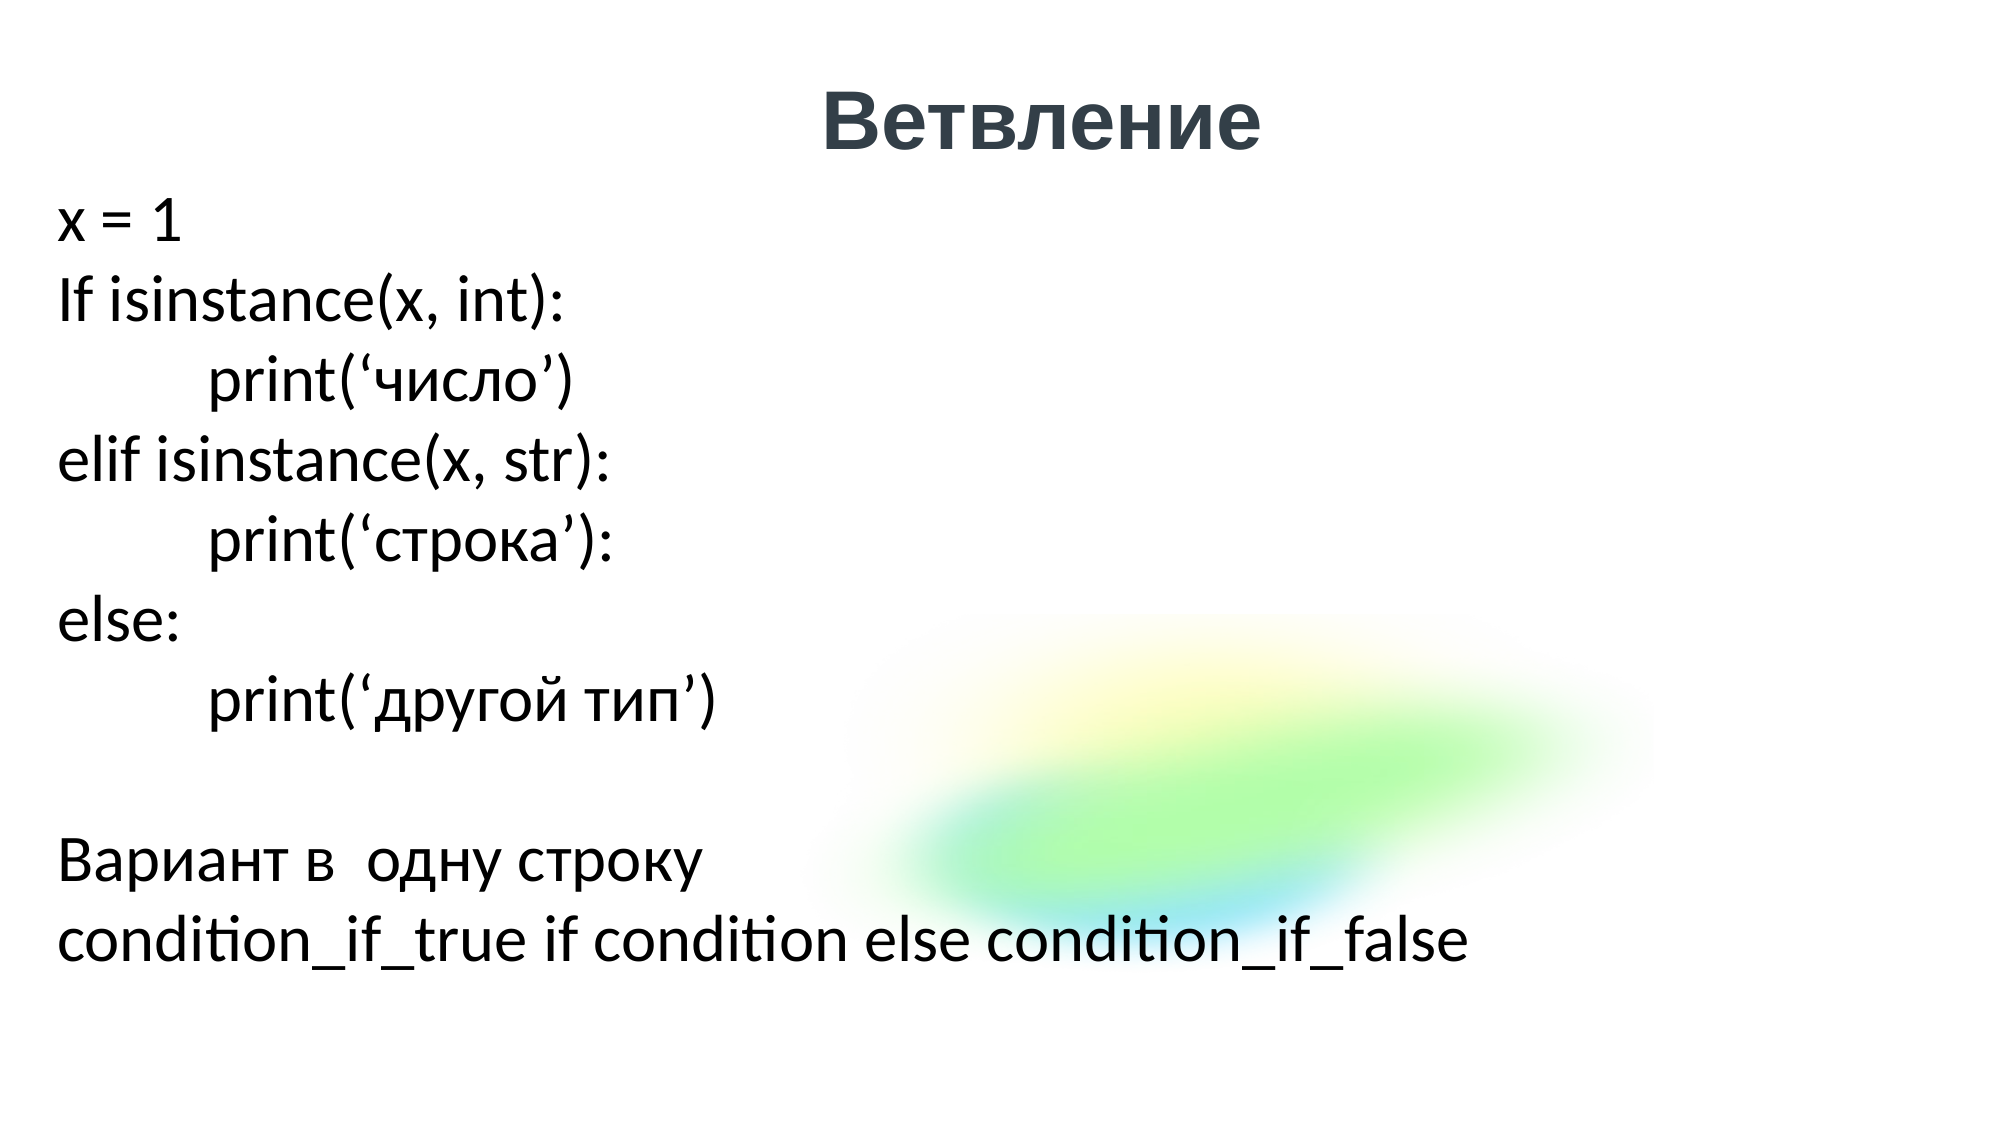

Ветвление
x = 1
If isinstance(x, int):
	print(‘число’)
elif isinstance(x, str):
	print(‘строка’):
else:
	print(‘другой тип’)

Вариант в  одну строку
condition_if_true if condition else condition_if_false